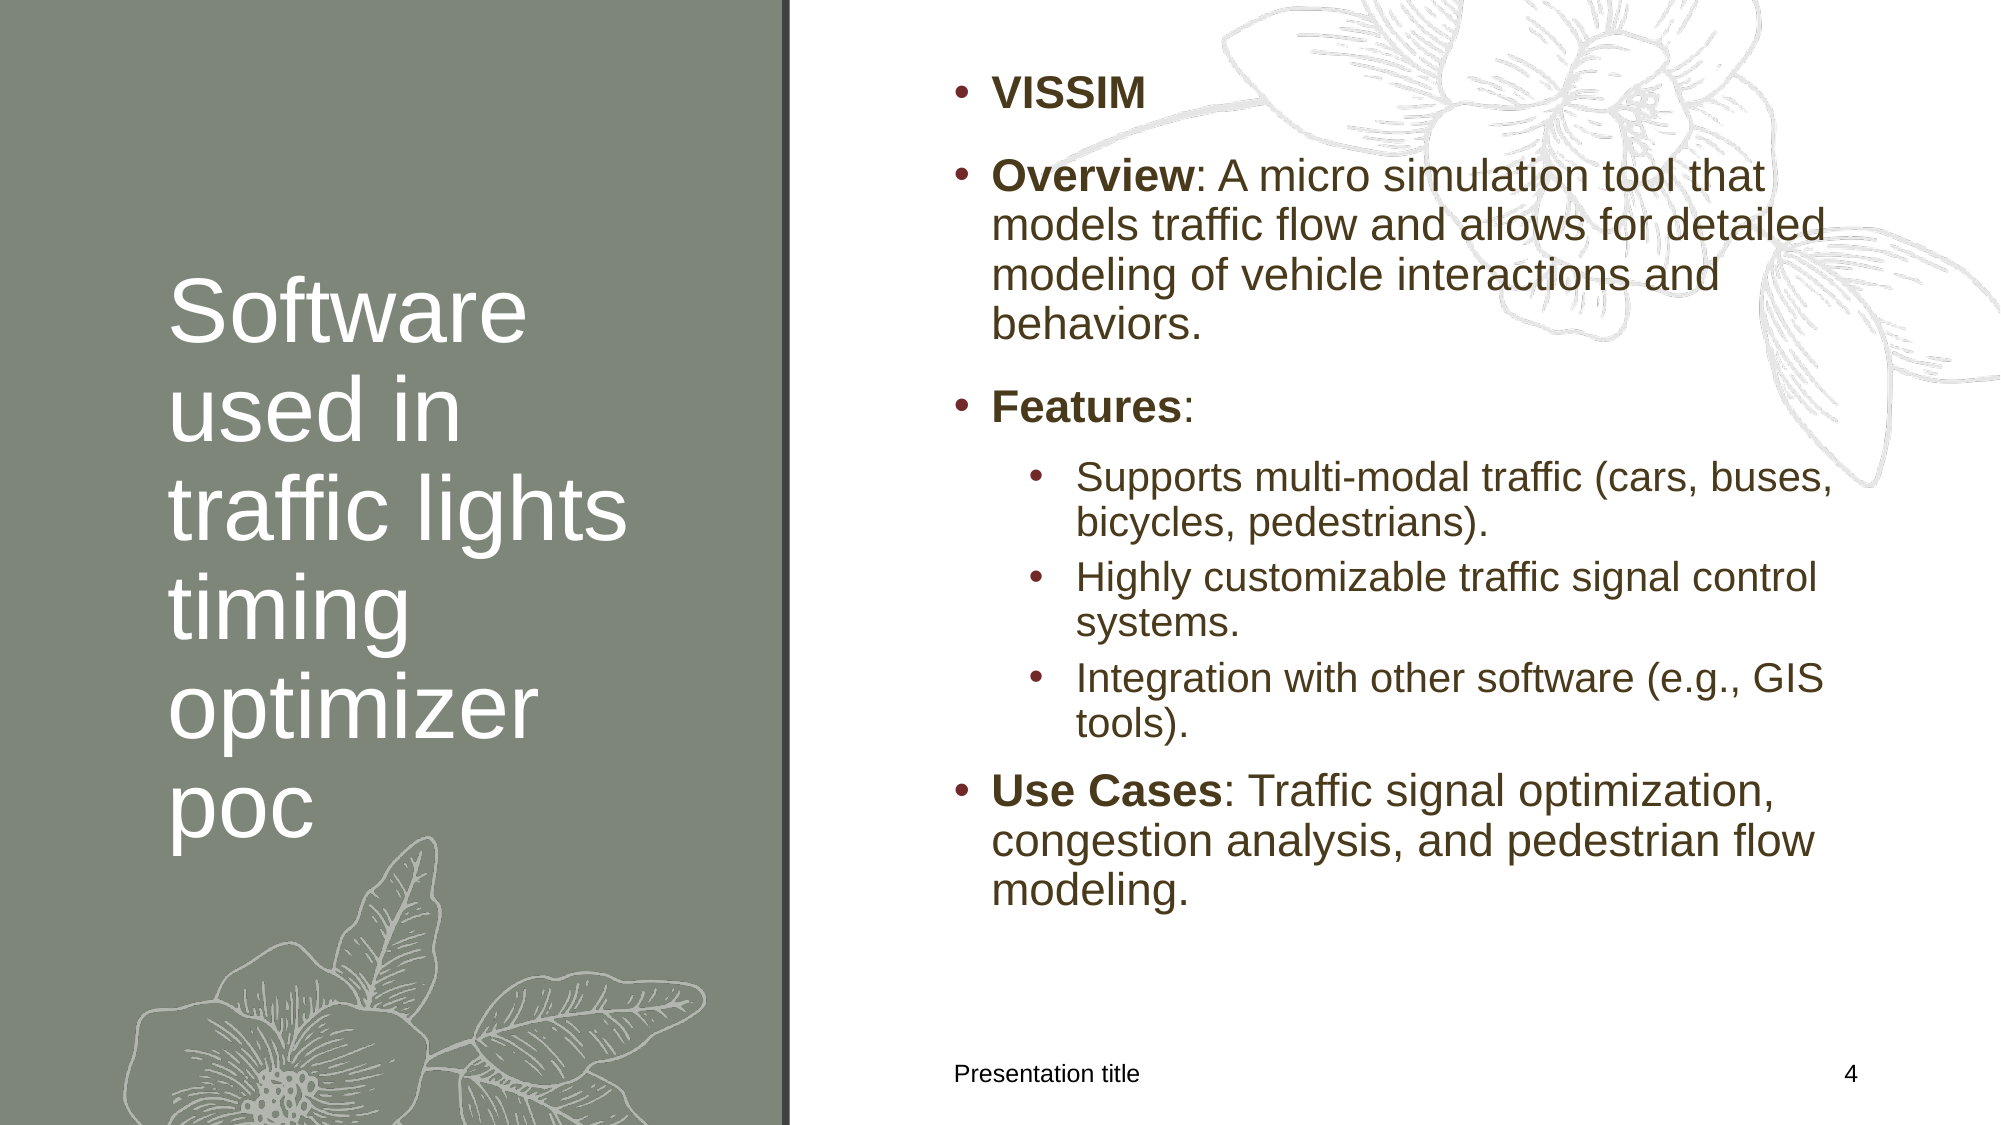

VISSIM
Overview: A micro simulation tool that models traffic flow and allows for detailed modeling of vehicle interactions and behaviors.
Features:
Supports multi-modal traffic (cars, buses, bicycles, pedestrians).
Highly customizable traffic signal control systems.
Integration with other software (e.g., GIS tools).
Use Cases: Traffic signal optimization, congestion analysis, and pedestrian flow modeling.

# Software used in traffic lights timing optimizer poc
Presentation title
4